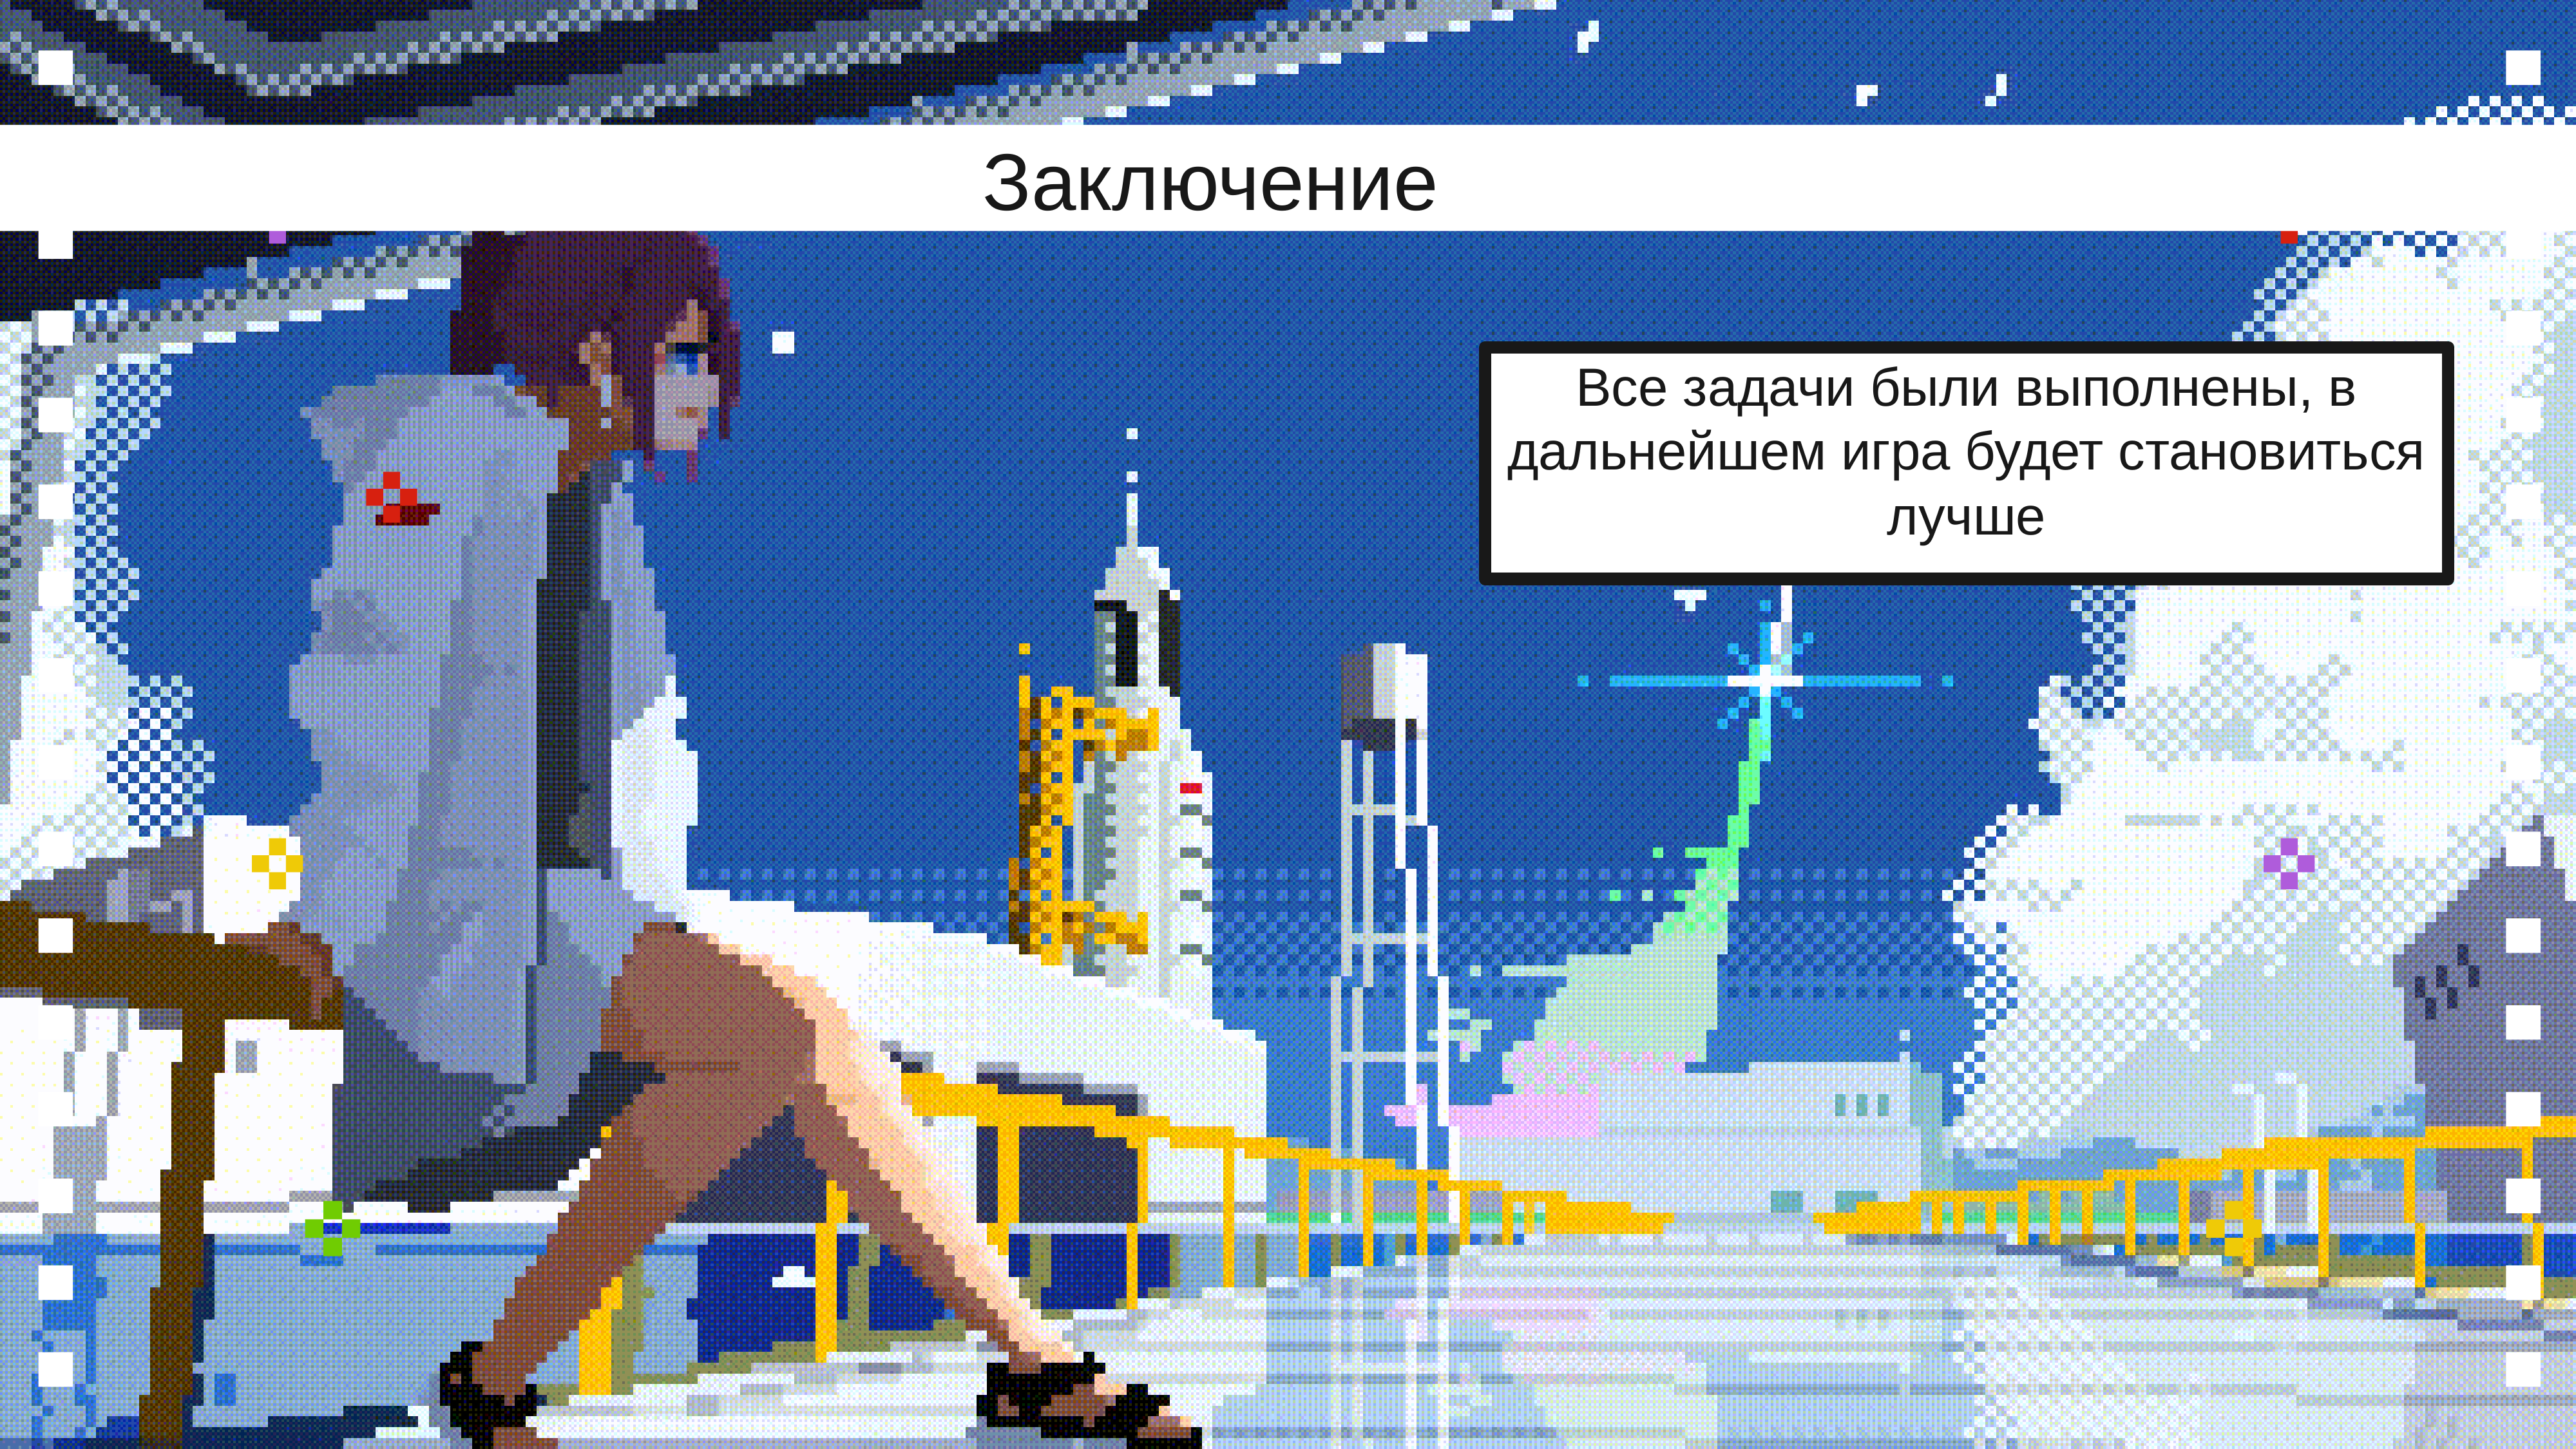

Заключение

Все задачи были выполнены, в дальнейшем игра будет становиться лучше